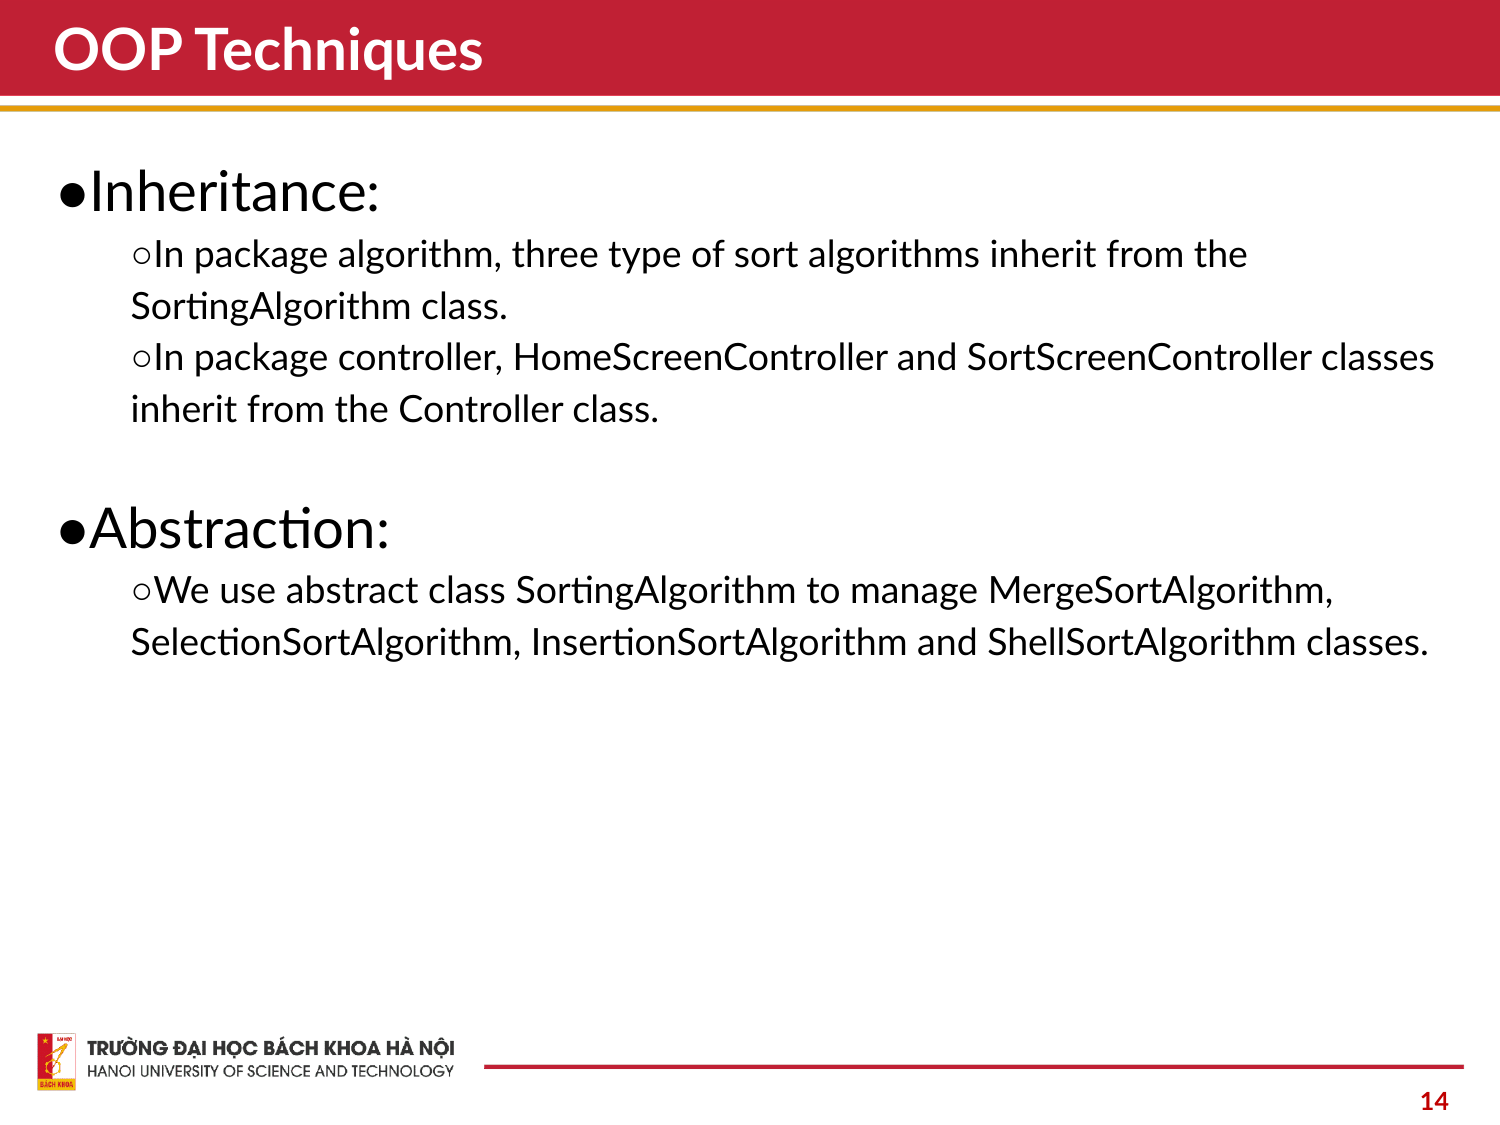

# OOP Techniques

●Inheritance:
○In package algorithm, three type of sort algorithms inherit from the SortingAlgorithm class.
○In package controller, HomeScreenController and SortScreenController classes inherit from the Controller class.

●Abstraction:
○We use abstract class SortingAlgorithm to manage MergeSortAlgorithm, SelectionSortAlgorithm, InsertionSortAlgorithm and ShellSortAlgorithm classes.

14